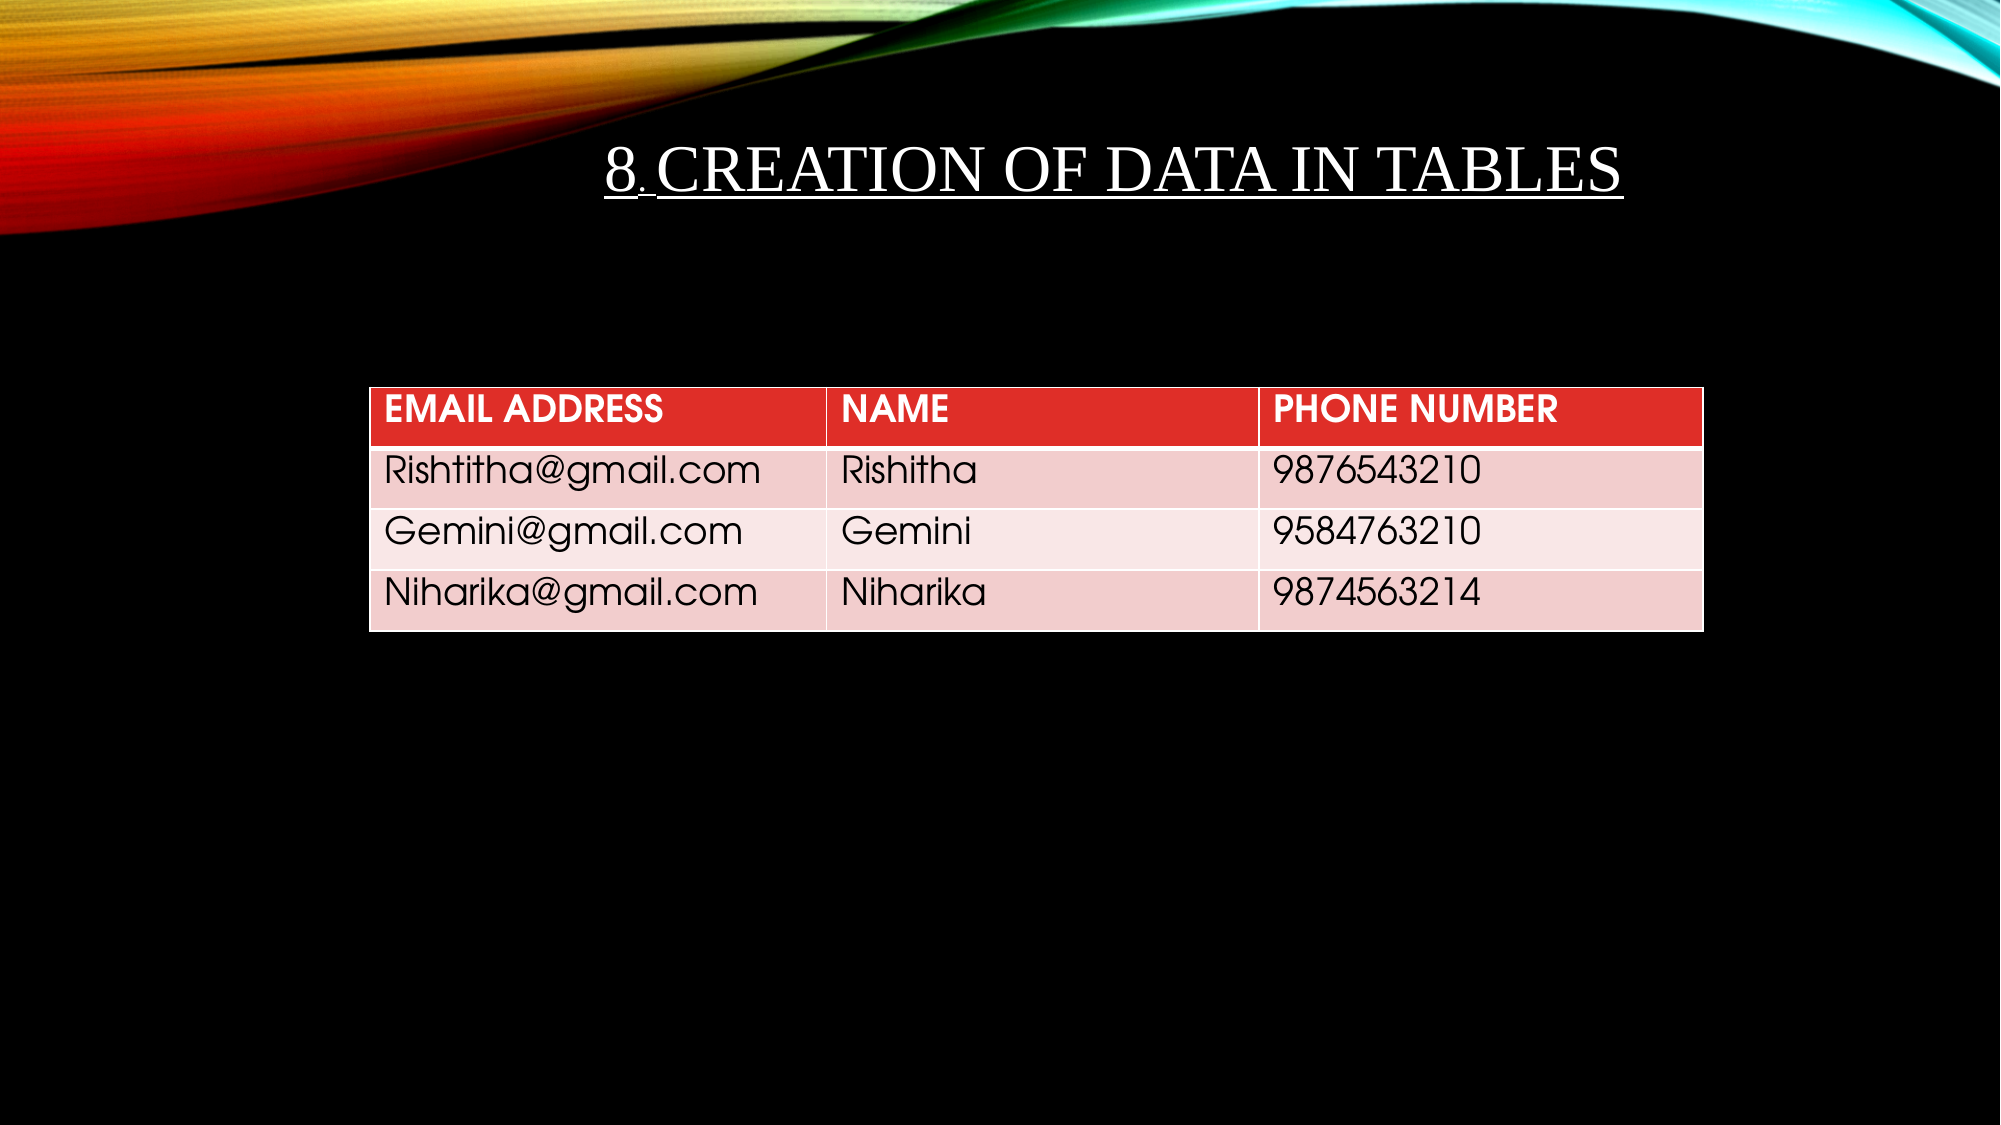

8. CREATION OF DATA IN TABLES
| EMAIL ADDRESS | NAME | PHONE NUMBER |
| --- | --- | --- |
| Rishtitha@gmail.com | Rishitha | 9876543210 |
| Gemini@gmail.com | Gemini | 9584763210 |
| Niharika@gmail.com | Niharika | 9874563214 |